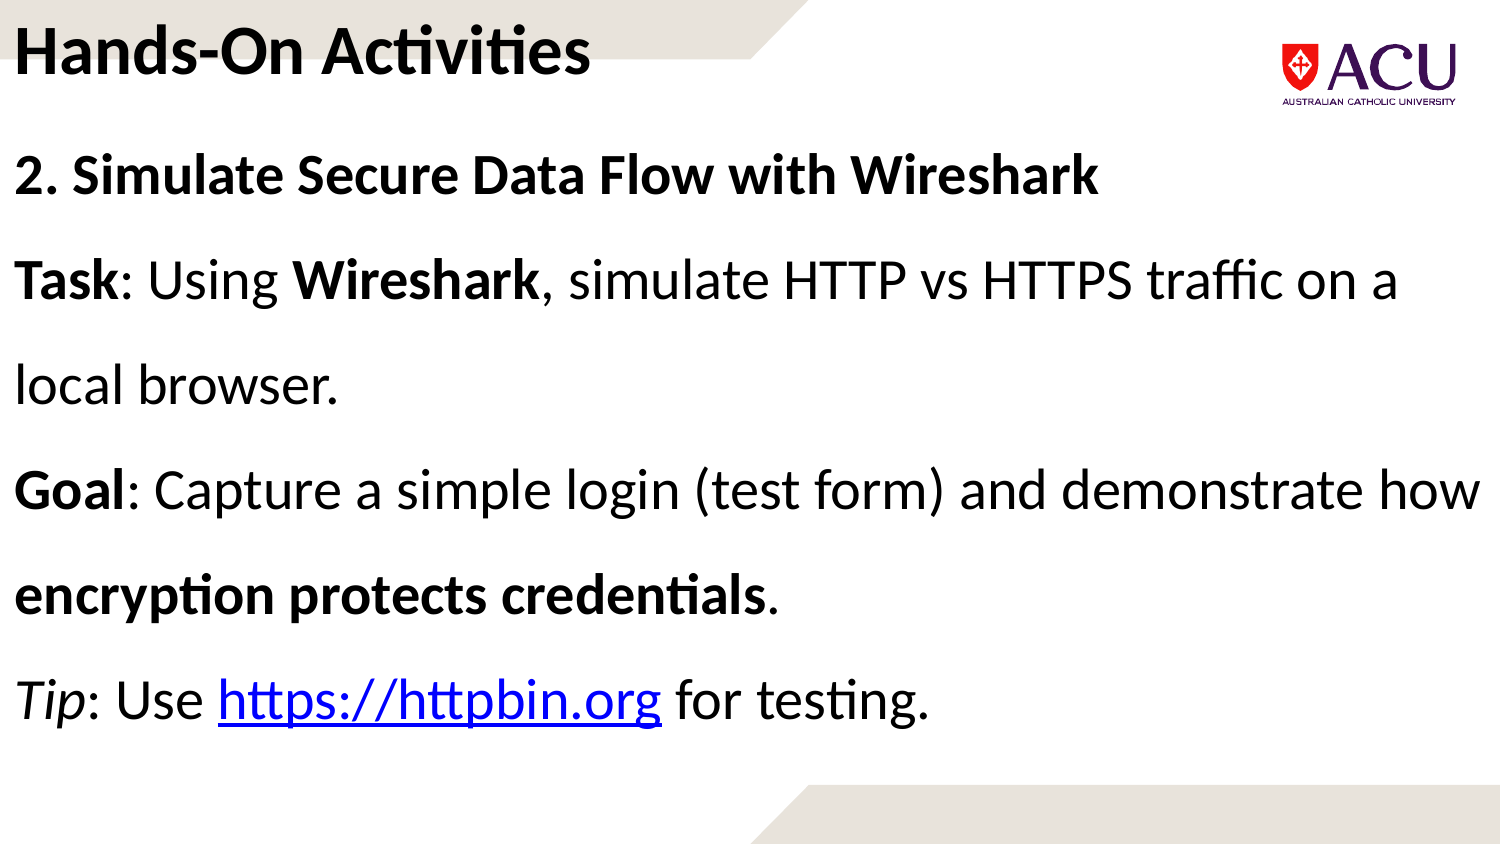

Hands-On Activities
2. Simulate Secure Data Flow with Wireshark
Task: Using Wireshark, simulate HTTP vs HTTPS traffic on a local browser.
Goal: Capture a simple login (test form) and demonstrate how encryption protects credentials.
Tip: Use https://httpbin.org for testing.